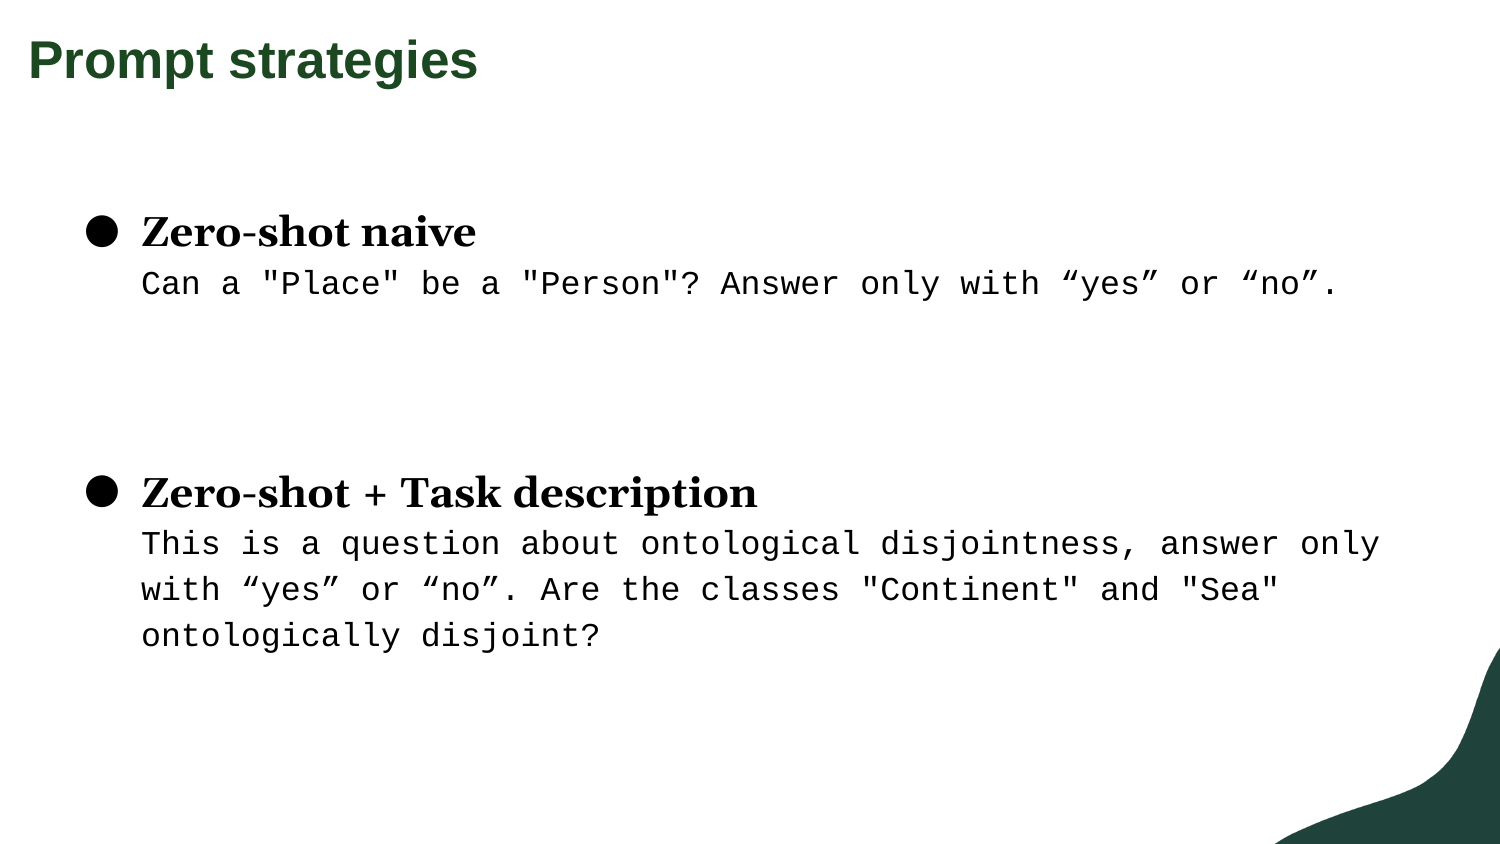

# Prompt strategies
Zero-shot naive
Can a "Place" be a "Person"? Answer only with “yes” or “no”.

Zero-shot + Task description
This is a question about ontological disjointness, answer only with “yes” or “no”. Are the classes "Continent" and "Sea" ontologically disjoint?